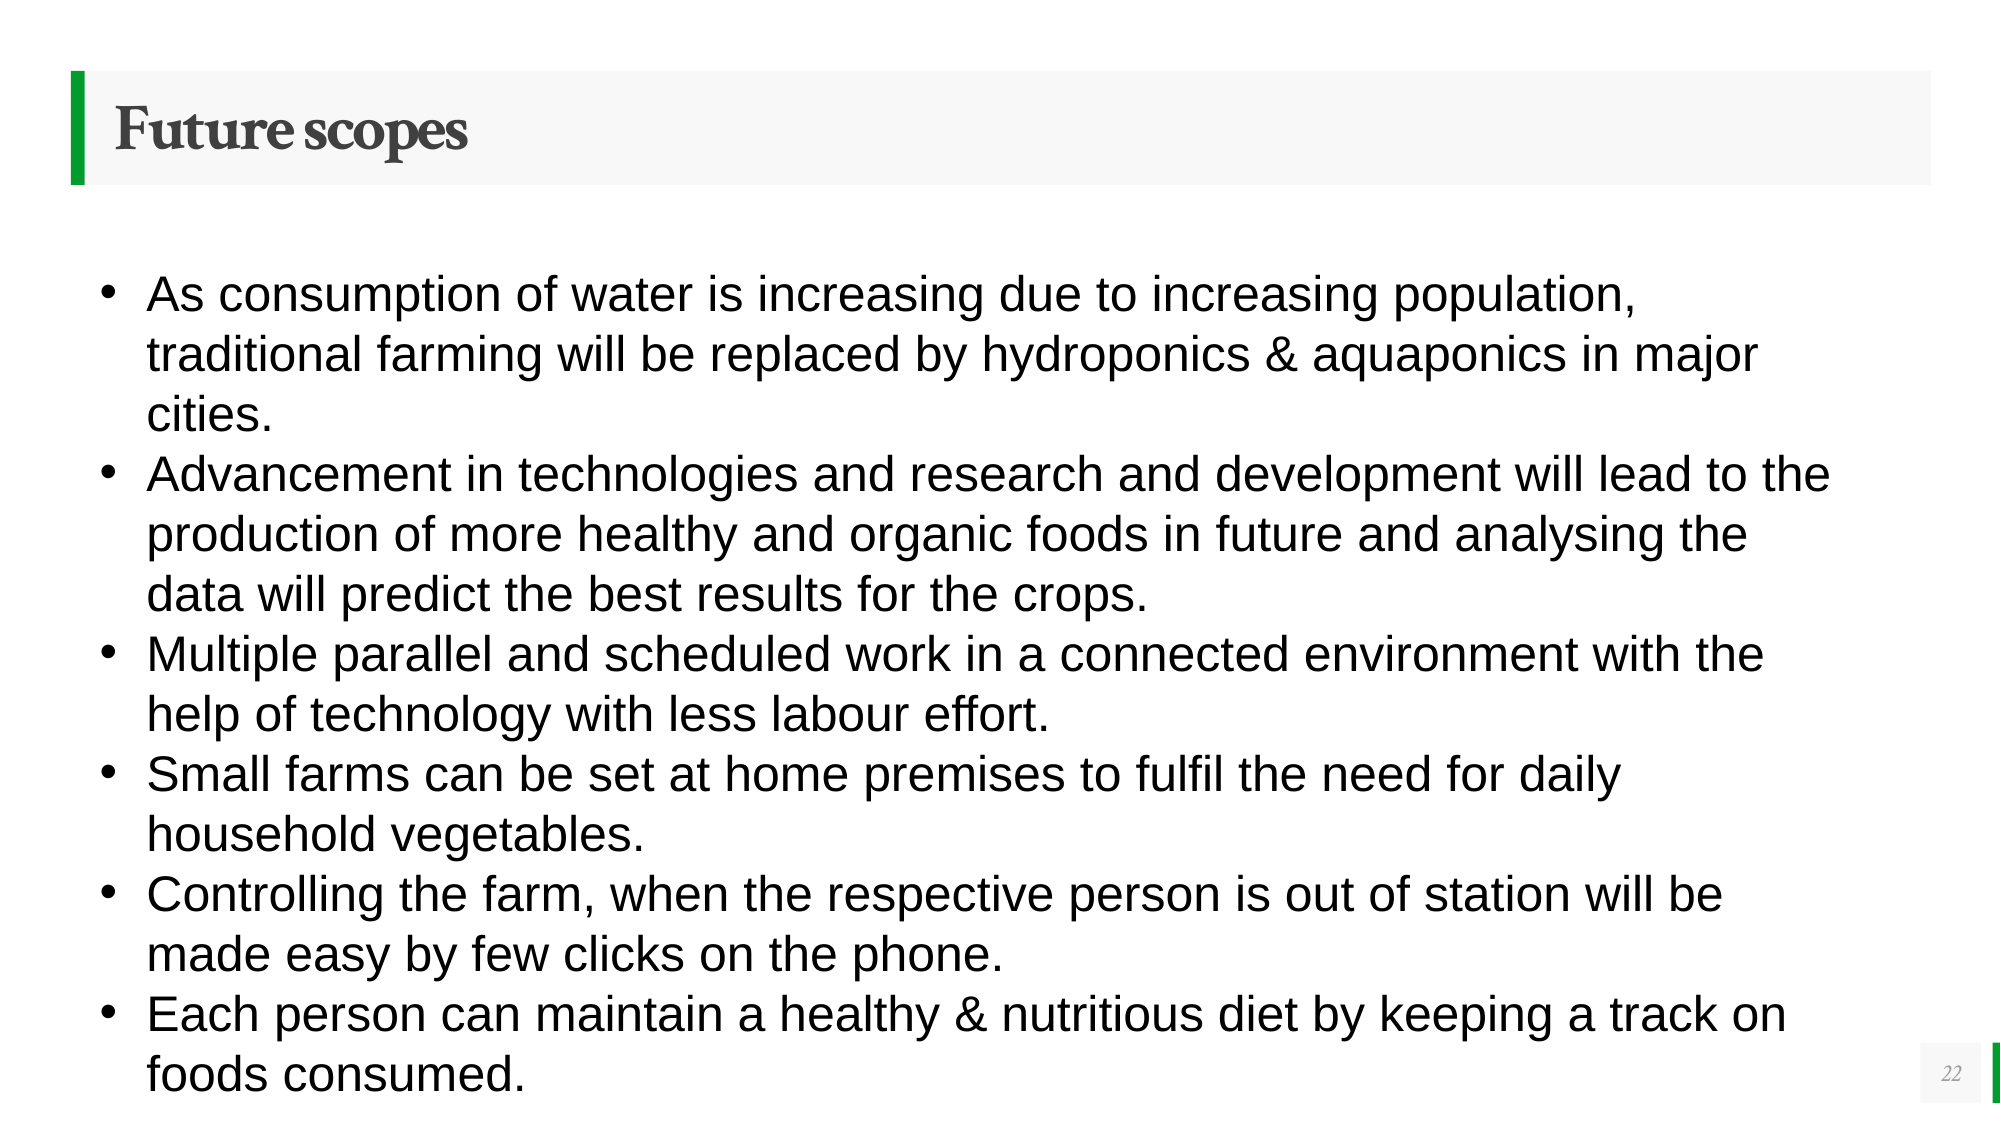

# Future scopes
As consumption of water is increasing due to increasing population, traditional farming will be replaced by hydroponics & aquaponics in major cities.
Advancement in technologies and research and development will lead to the production of more healthy and organic foods in future and analysing the data will predict the best results for the crops.
Multiple parallel and scheduled work in a connected environment with the help of technology with less labour effort.
Small farms can be set at home premises to fulfil the need for daily household vegetables.
Controlling the farm, when the respective person is out of station will be made easy by few clicks on the phone.
Each person can maintain a healthy & nutritious diet by keeping a track on foods consumed.
22